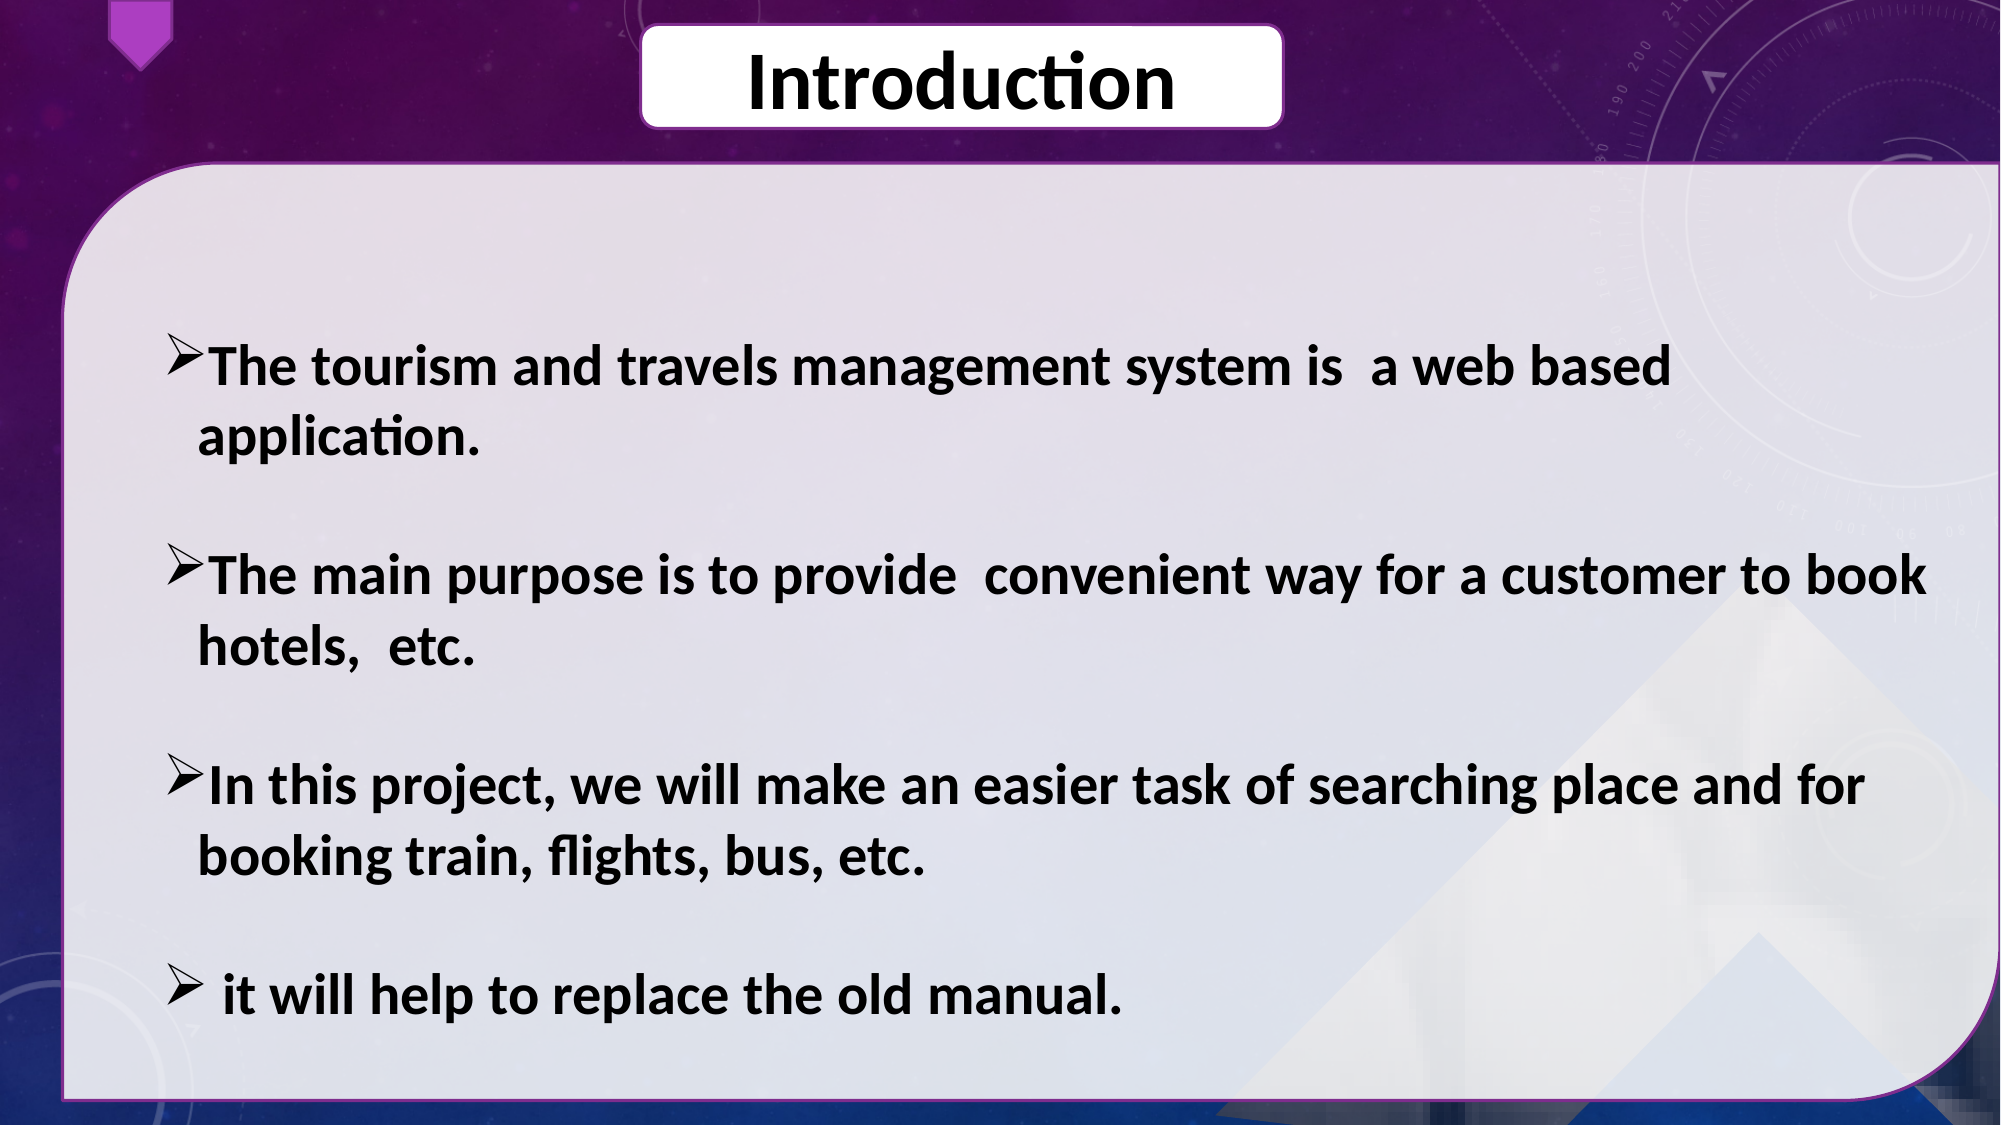

Introduction

The tourism and travels management system is  a web based application.

The main purpose is to provide  convenient way for a customer to book hotels,  etc.

In this project, we will make an easier task of searching place and for booking train, flights, bus, etc.

 it will help to replace the old manual.